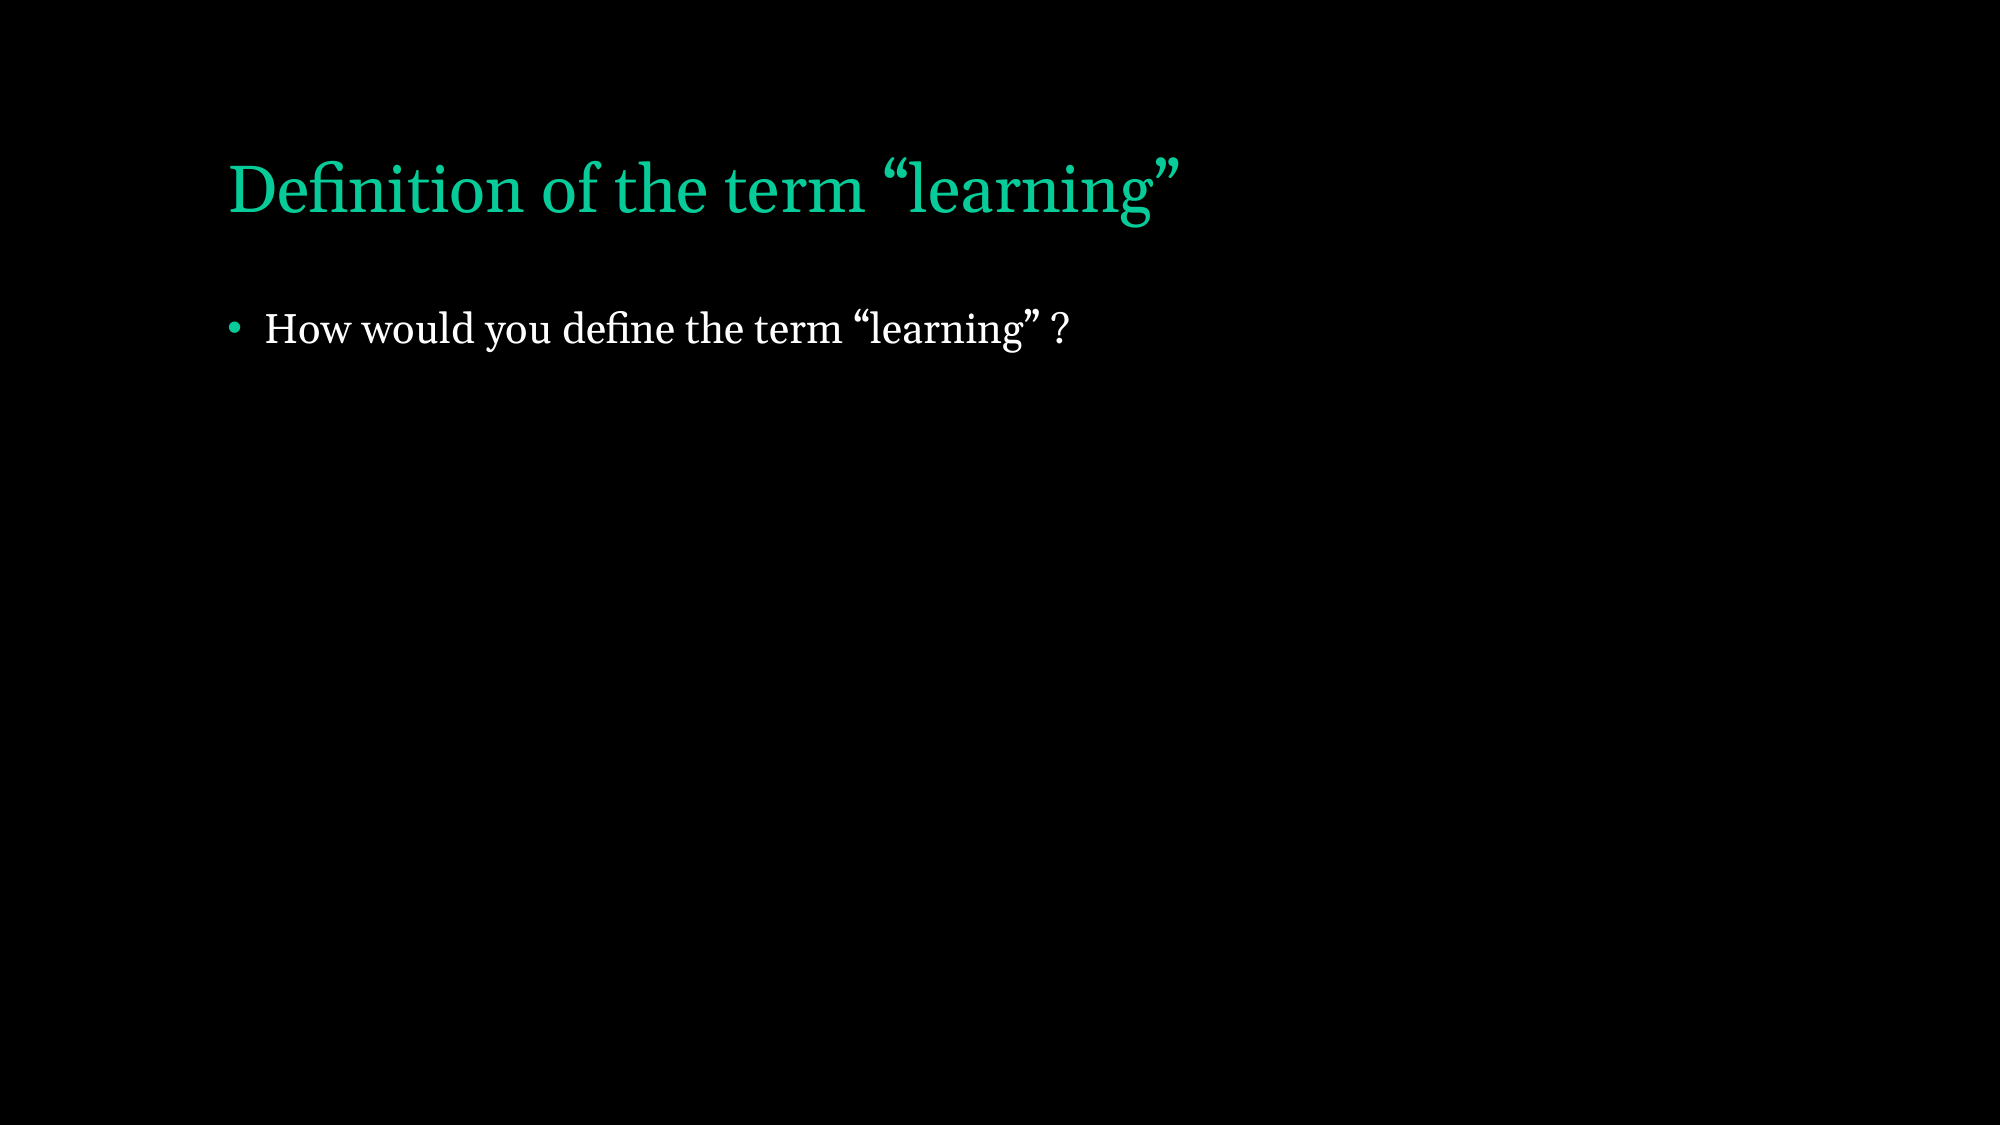

# Definition of the term “learning”
How would you define the term “learning” ?